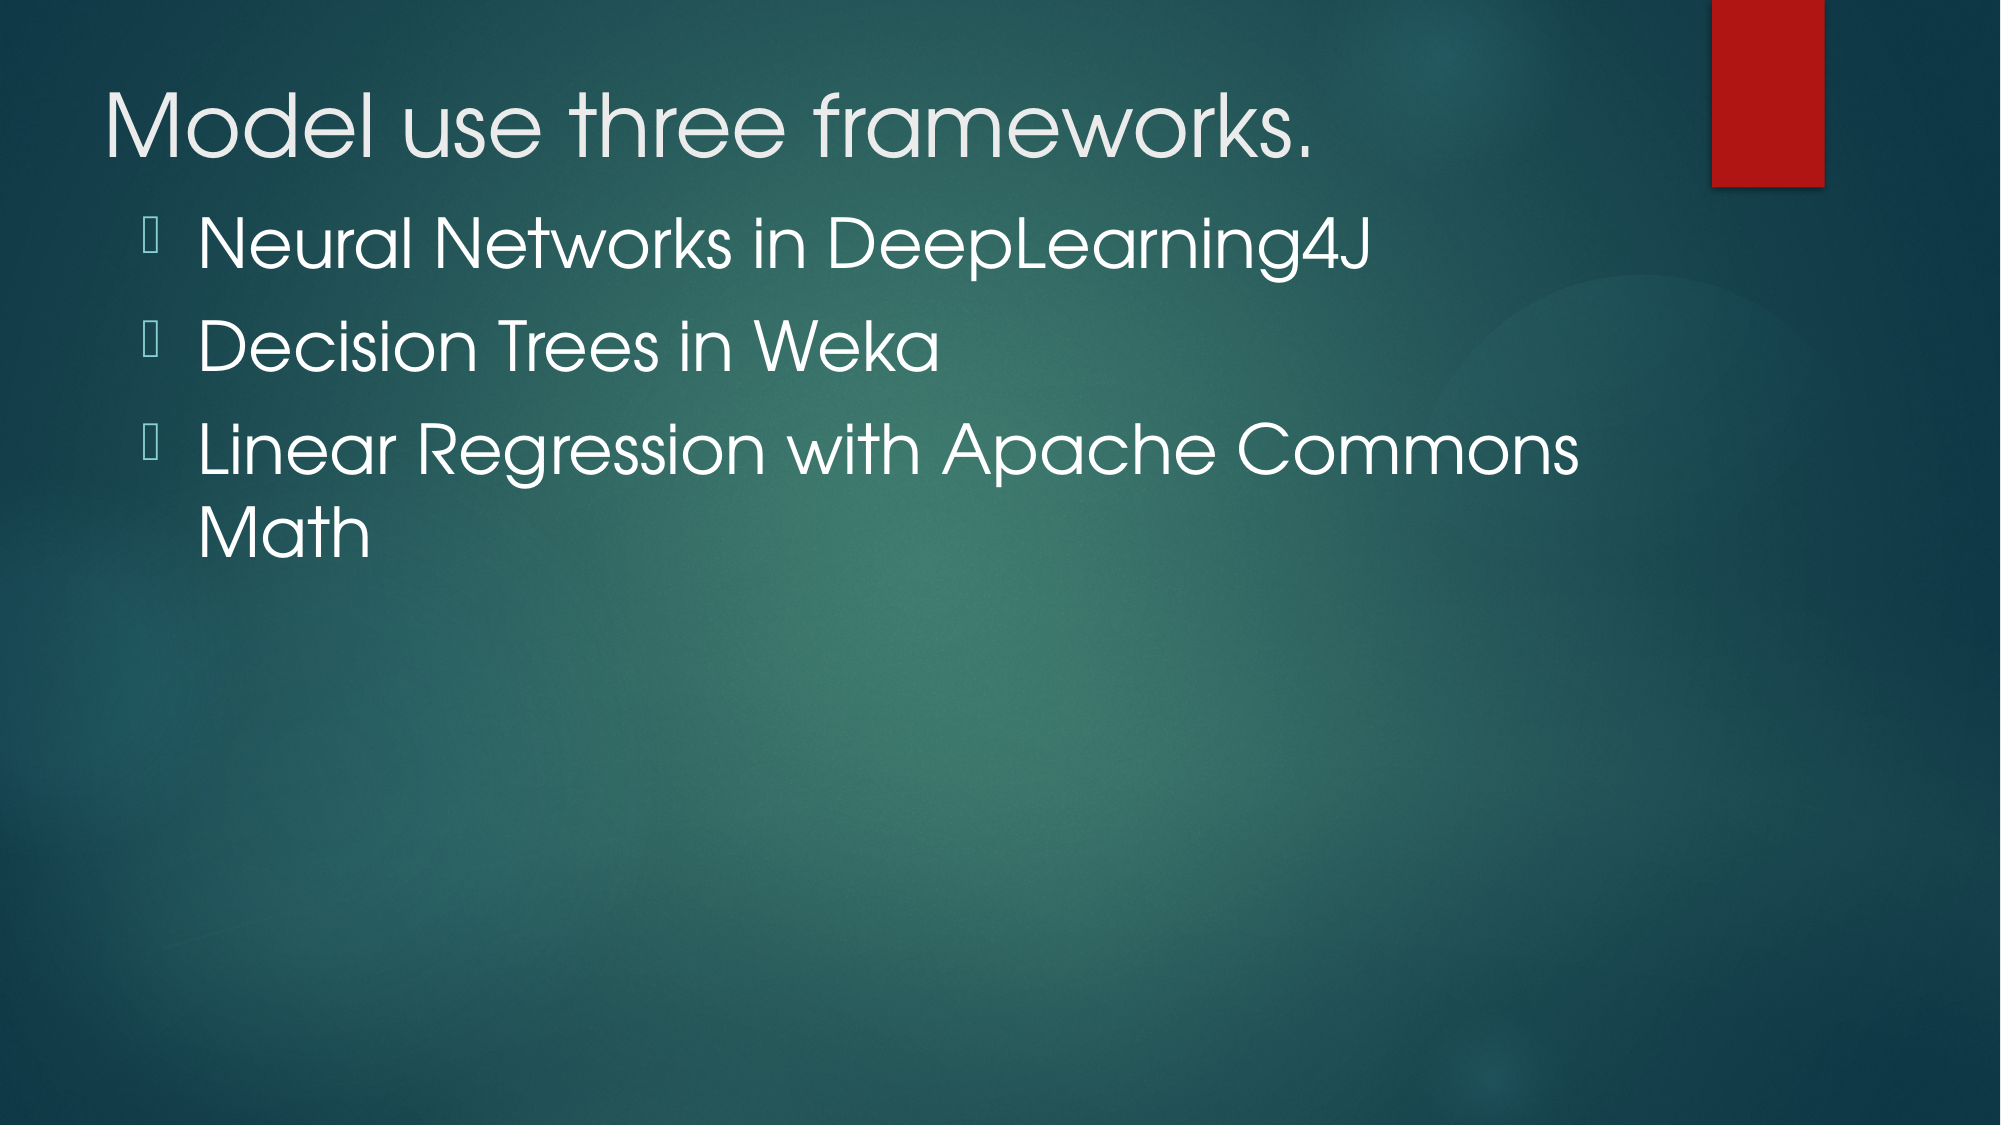

# Model use three frameworks.
Neural Networks in DeepLearning4J
Decision Trees in Weka
Linear Regression with Apache Commons Math